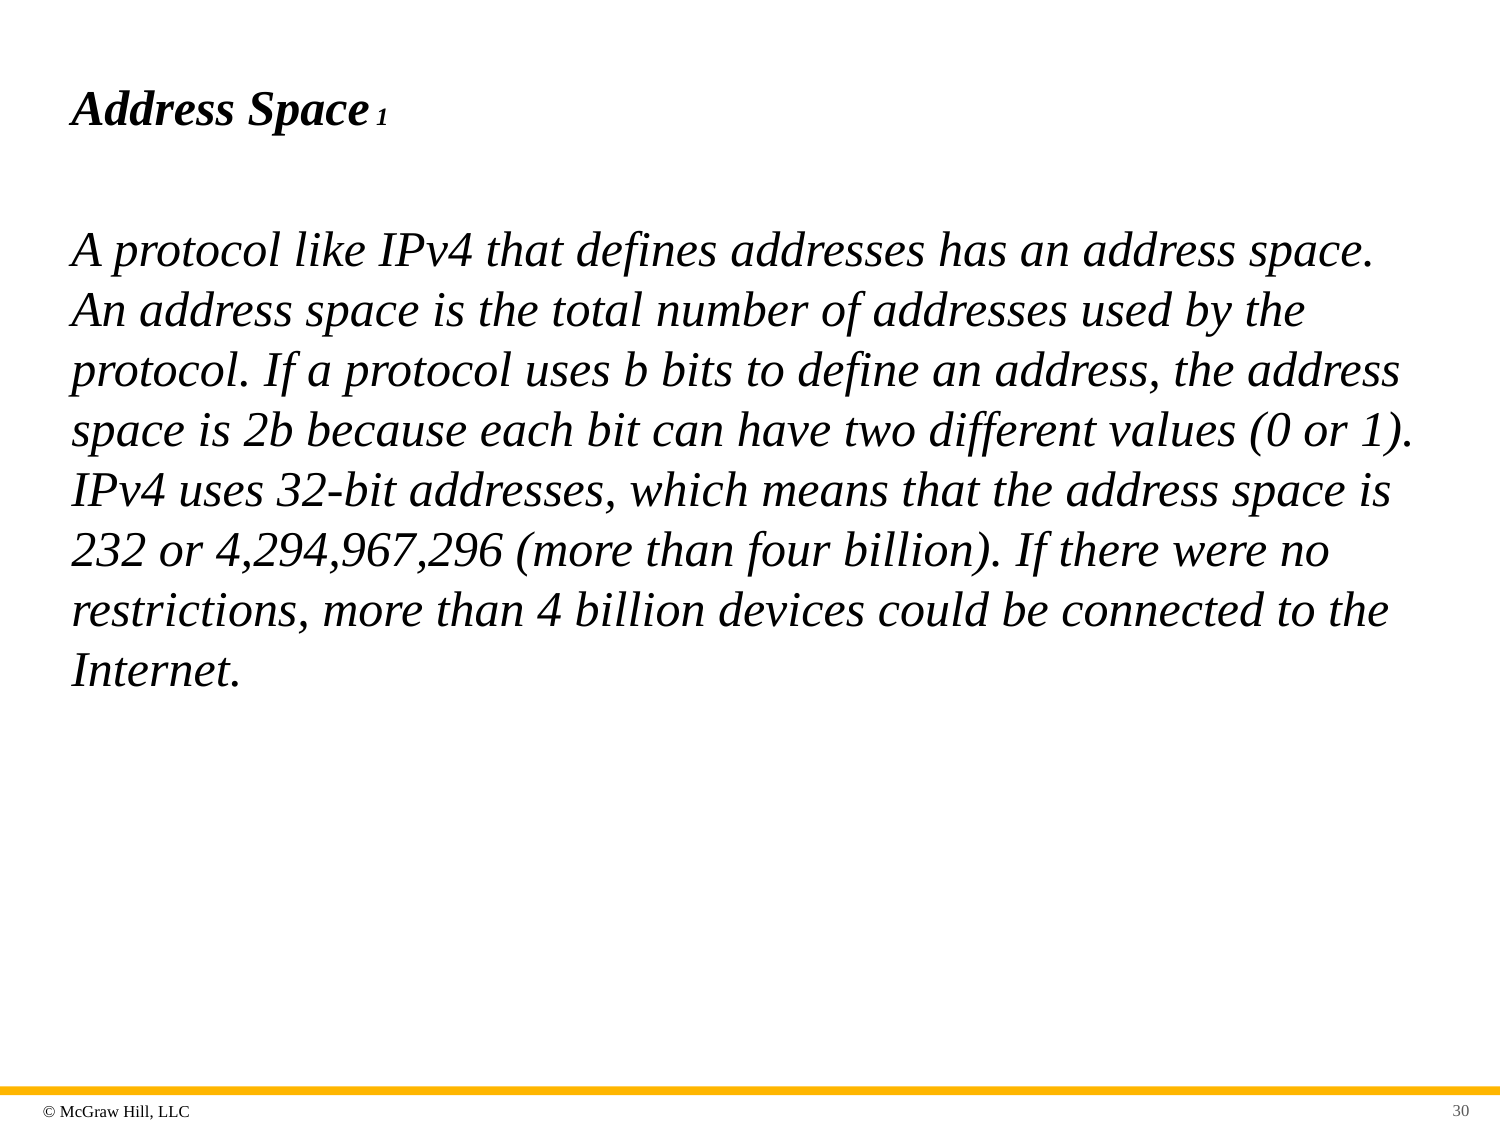

# Address Space 1
A protocol like IPv4 that defines addresses has an address space. An address space is the total number of addresses used by the protocol. If a protocol uses b bits to define an address, the address space is 2b because each bit can have two different values (0 or 1). IPv4 uses 32-bit addresses, which means that the address space is 232 or 4,294,967,296 (more than four billion). If there were no restrictions, more than 4 billion devices could be connected to the Internet.
30